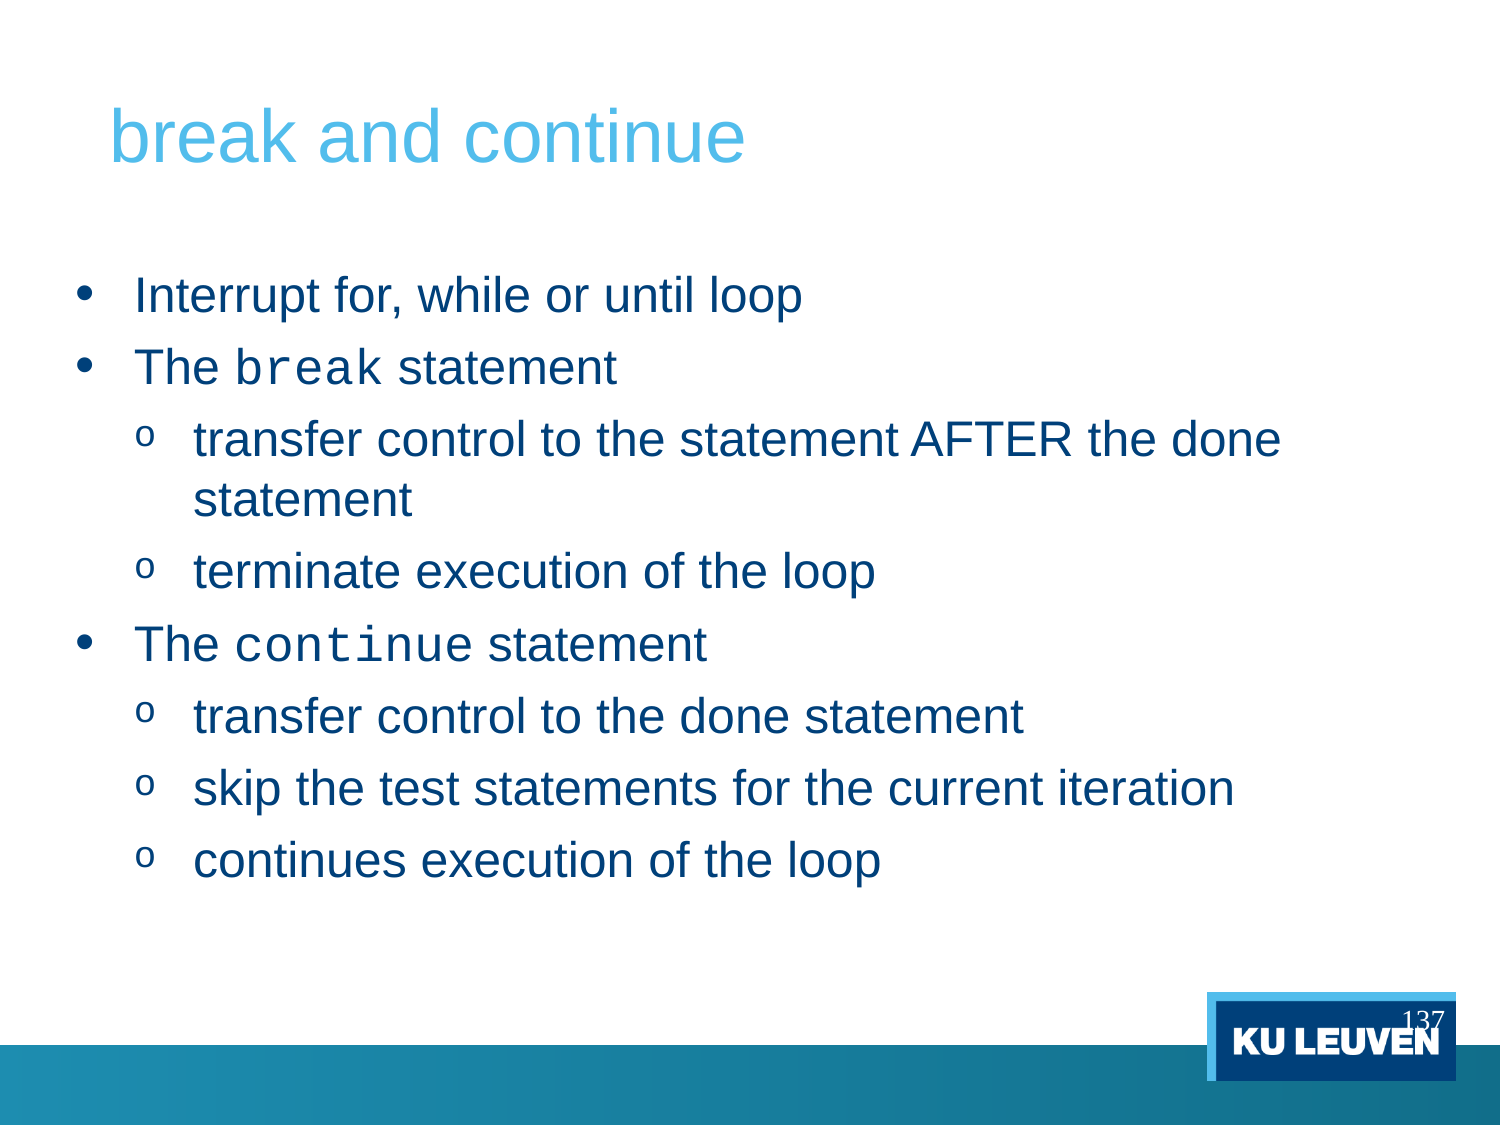

# break and continue
Interrupt for, while or until loop
The break statement
transfer control to the statement AFTER the done statement
terminate execution of the loop
The continue statement
transfer control to the done statement
skip the test statements for the current iteration
continues execution of the loop
137